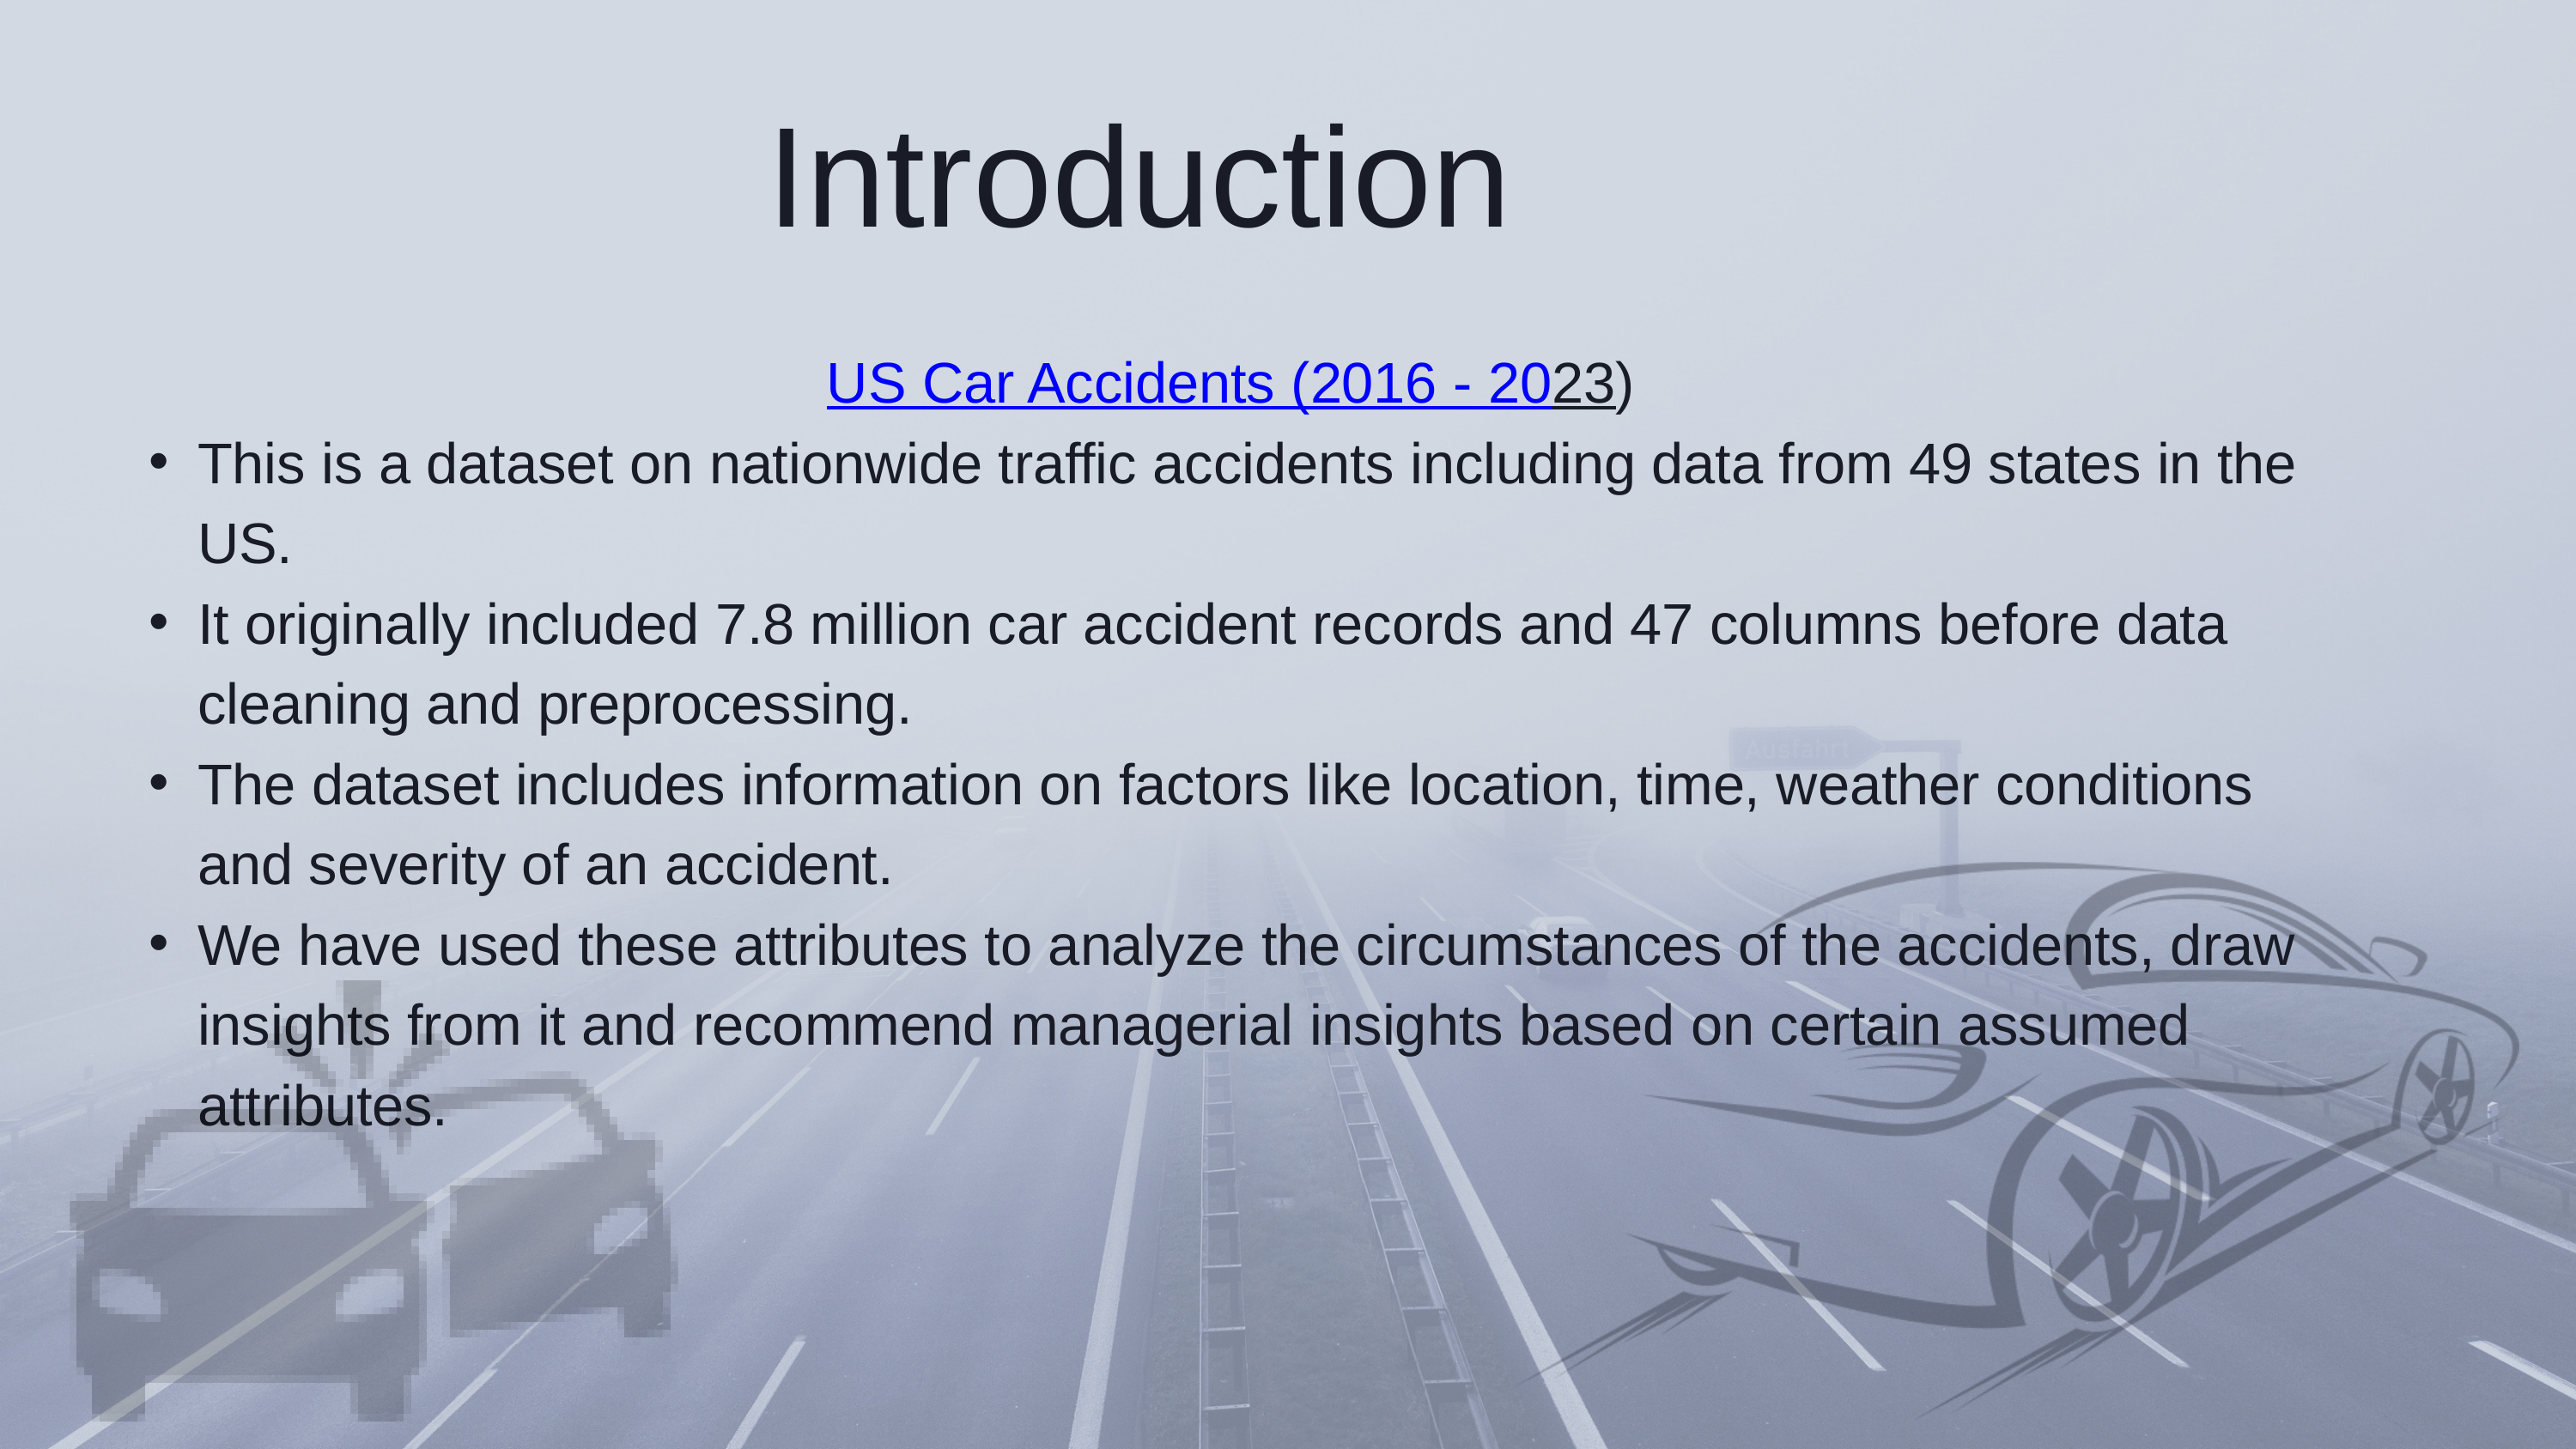

Introduction

US Car Accidents (2016 - 2023)
This is a dataset on nationwide traffic accidents including data from 49 states in the US.
It originally included 7.8 million car accident records and 47 columns before data cleaning and preprocessing.
The dataset includes information on factors like location, time, weather conditions and severity of an accident.
We have used these attributes to analyze the circumstances of the accidents, draw insights from it and recommend managerial insights based on certain assumed attributes.